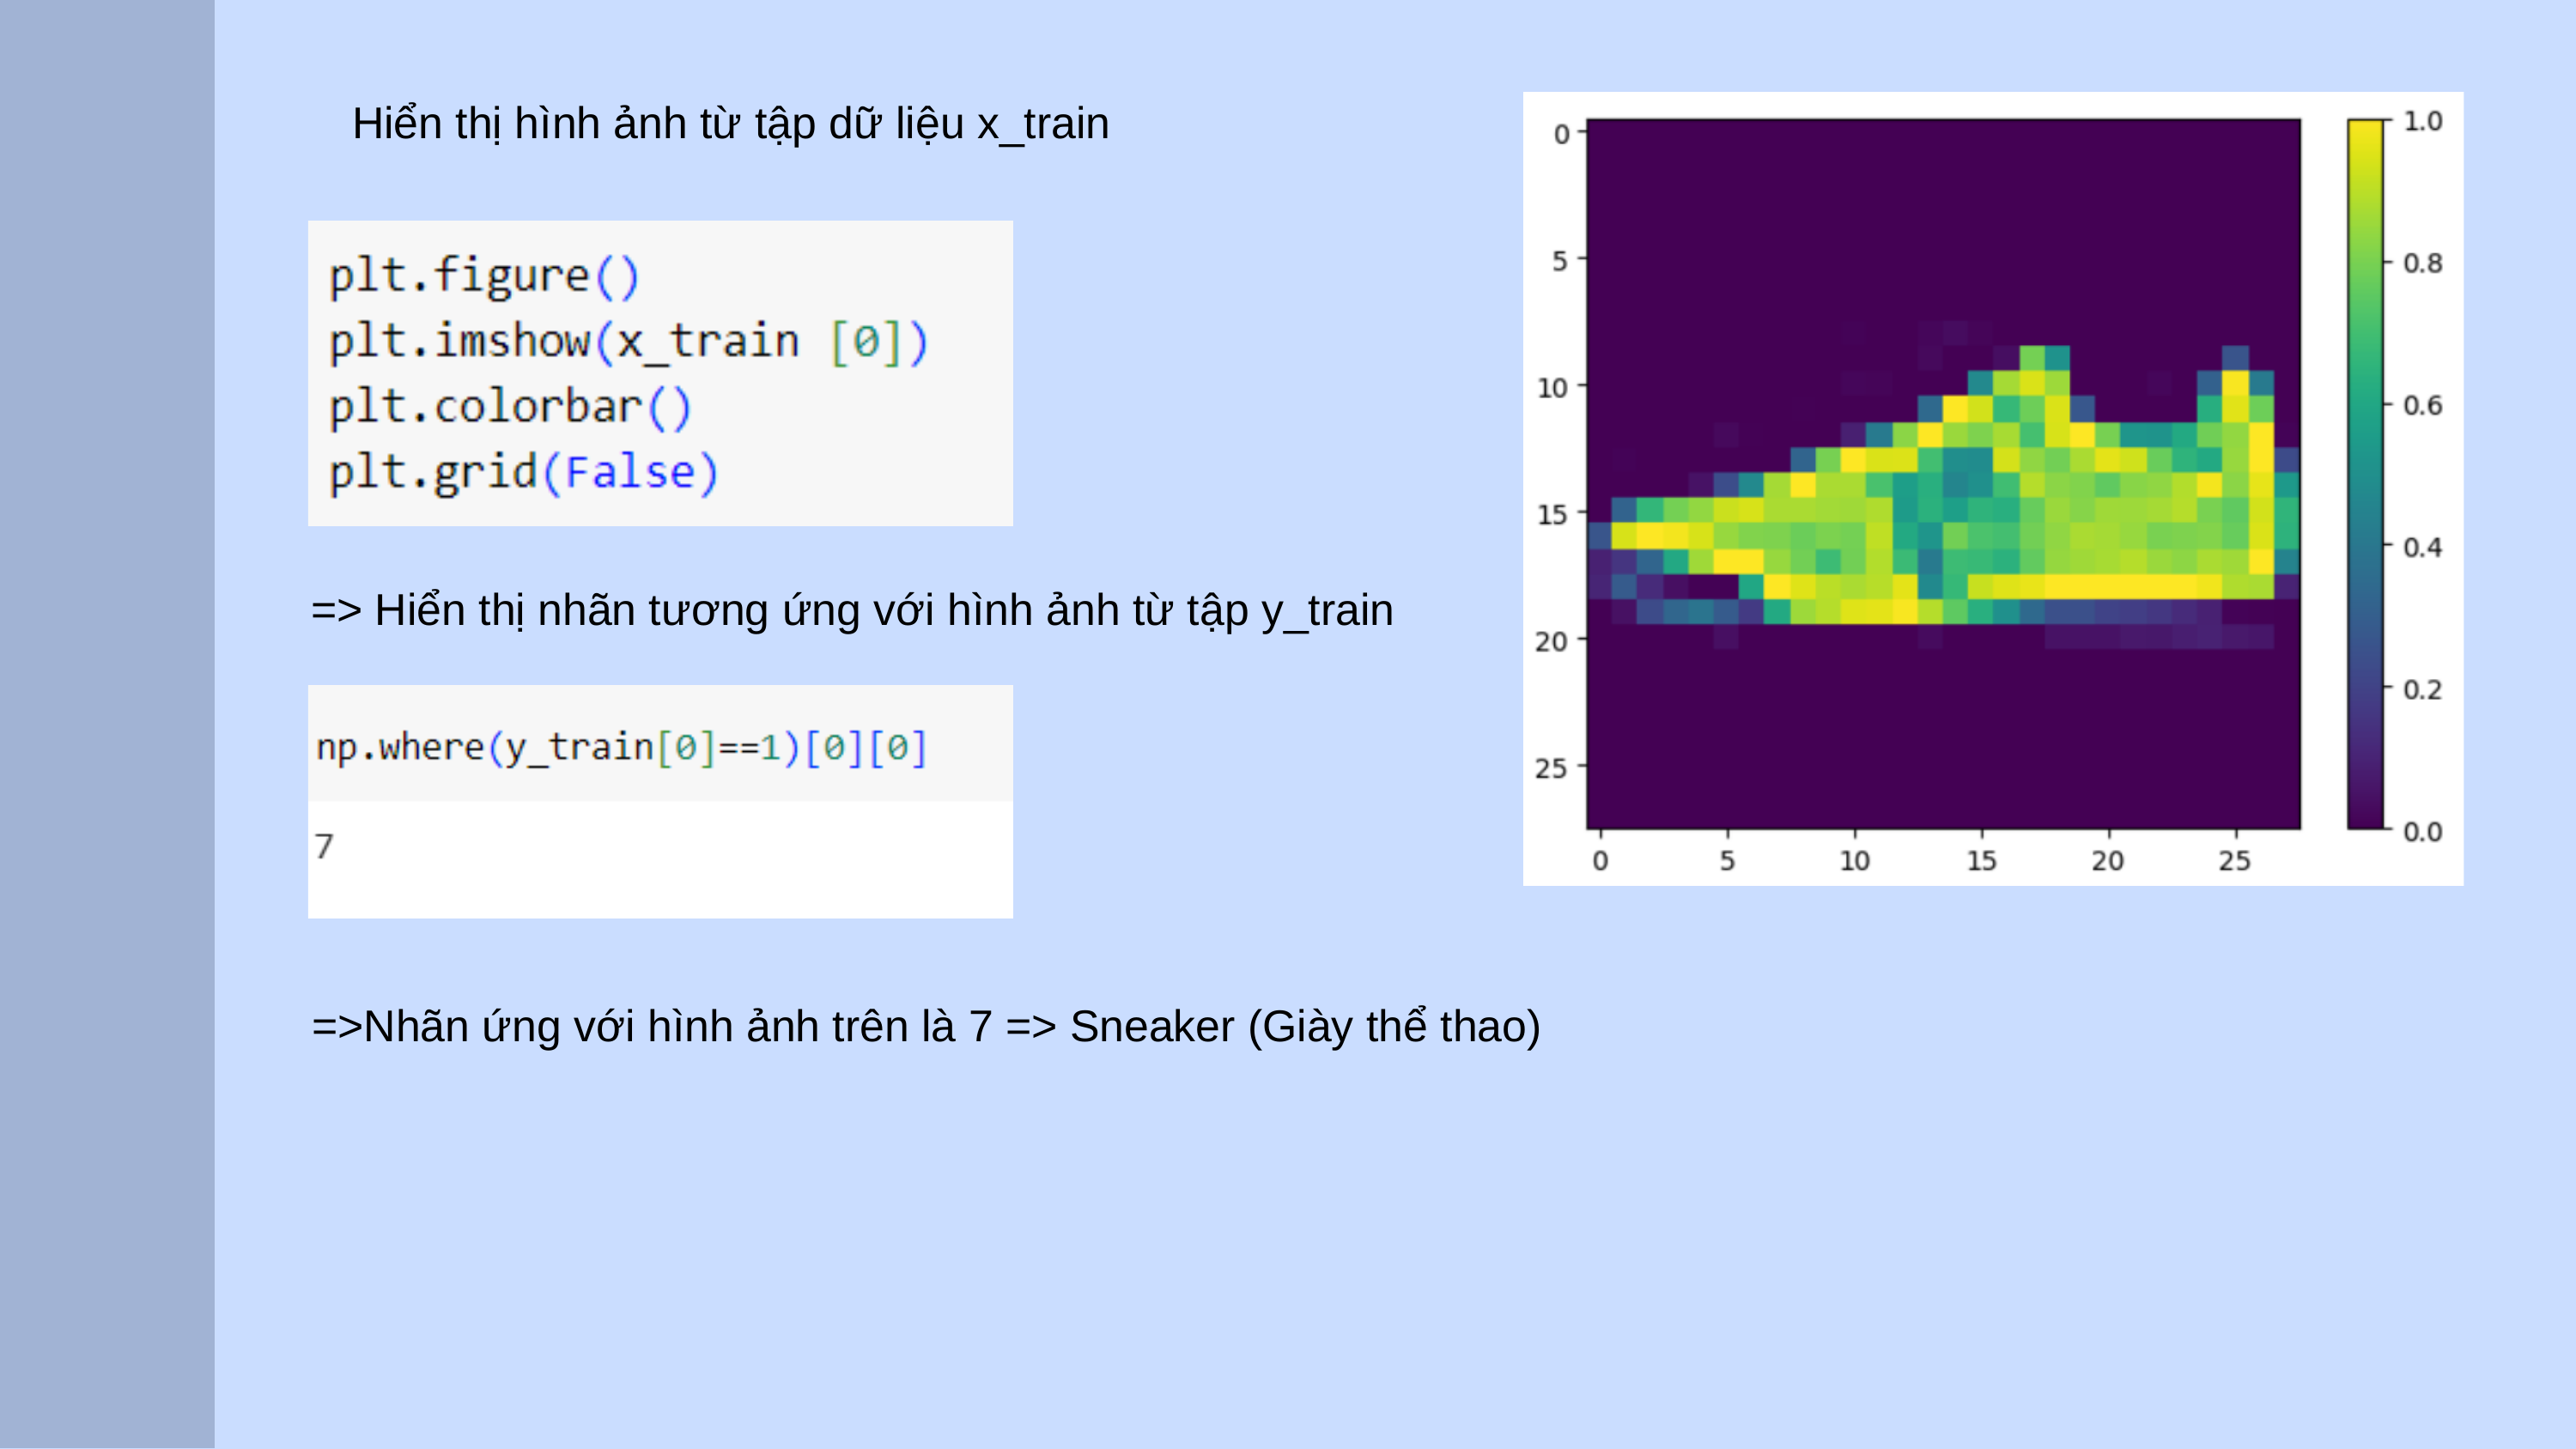

Hiển thị hình ảnh từ tập dữ liệu x_train

=> Hiển thị nhãn tương ứng với hình ảnh từ tập y_train

=>Nhãn ứng với hình ảnh trên là 7 => Sneaker (Giày thể thao)